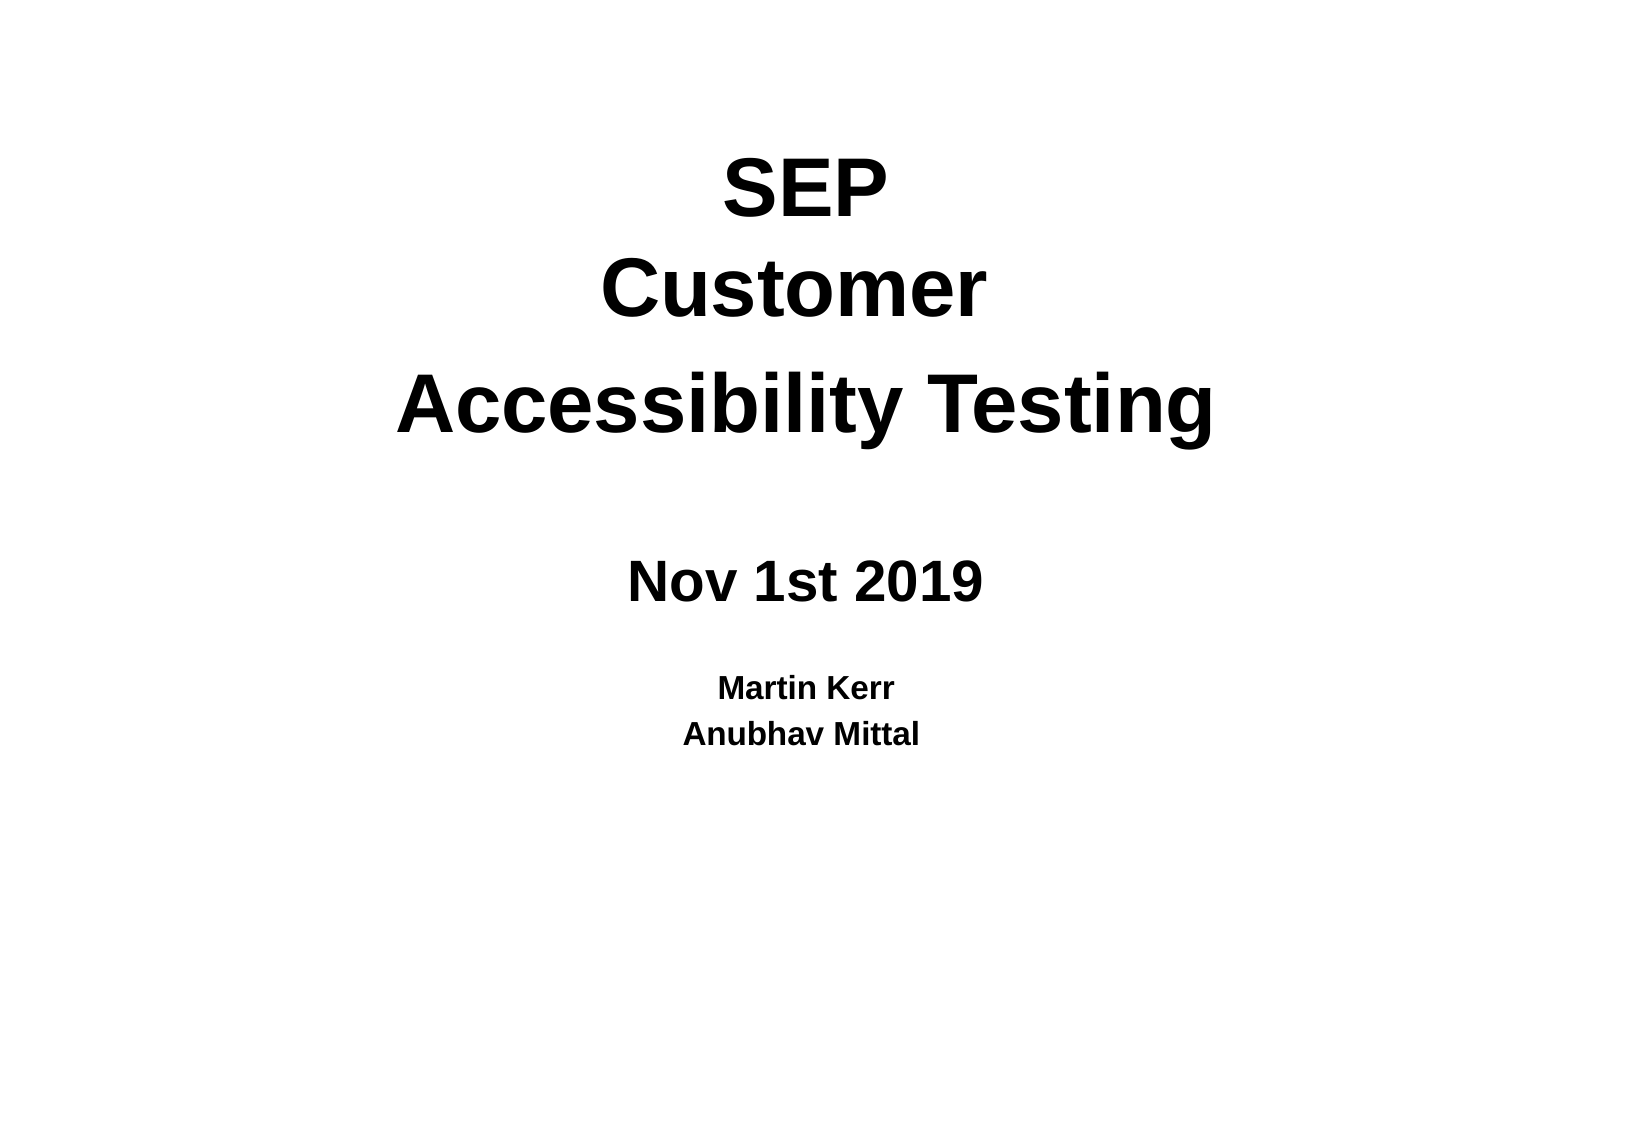

SEP
Customer
Accessibility Testing

Nov 1st 2019

Martin Kerr
Anubhav Mittal